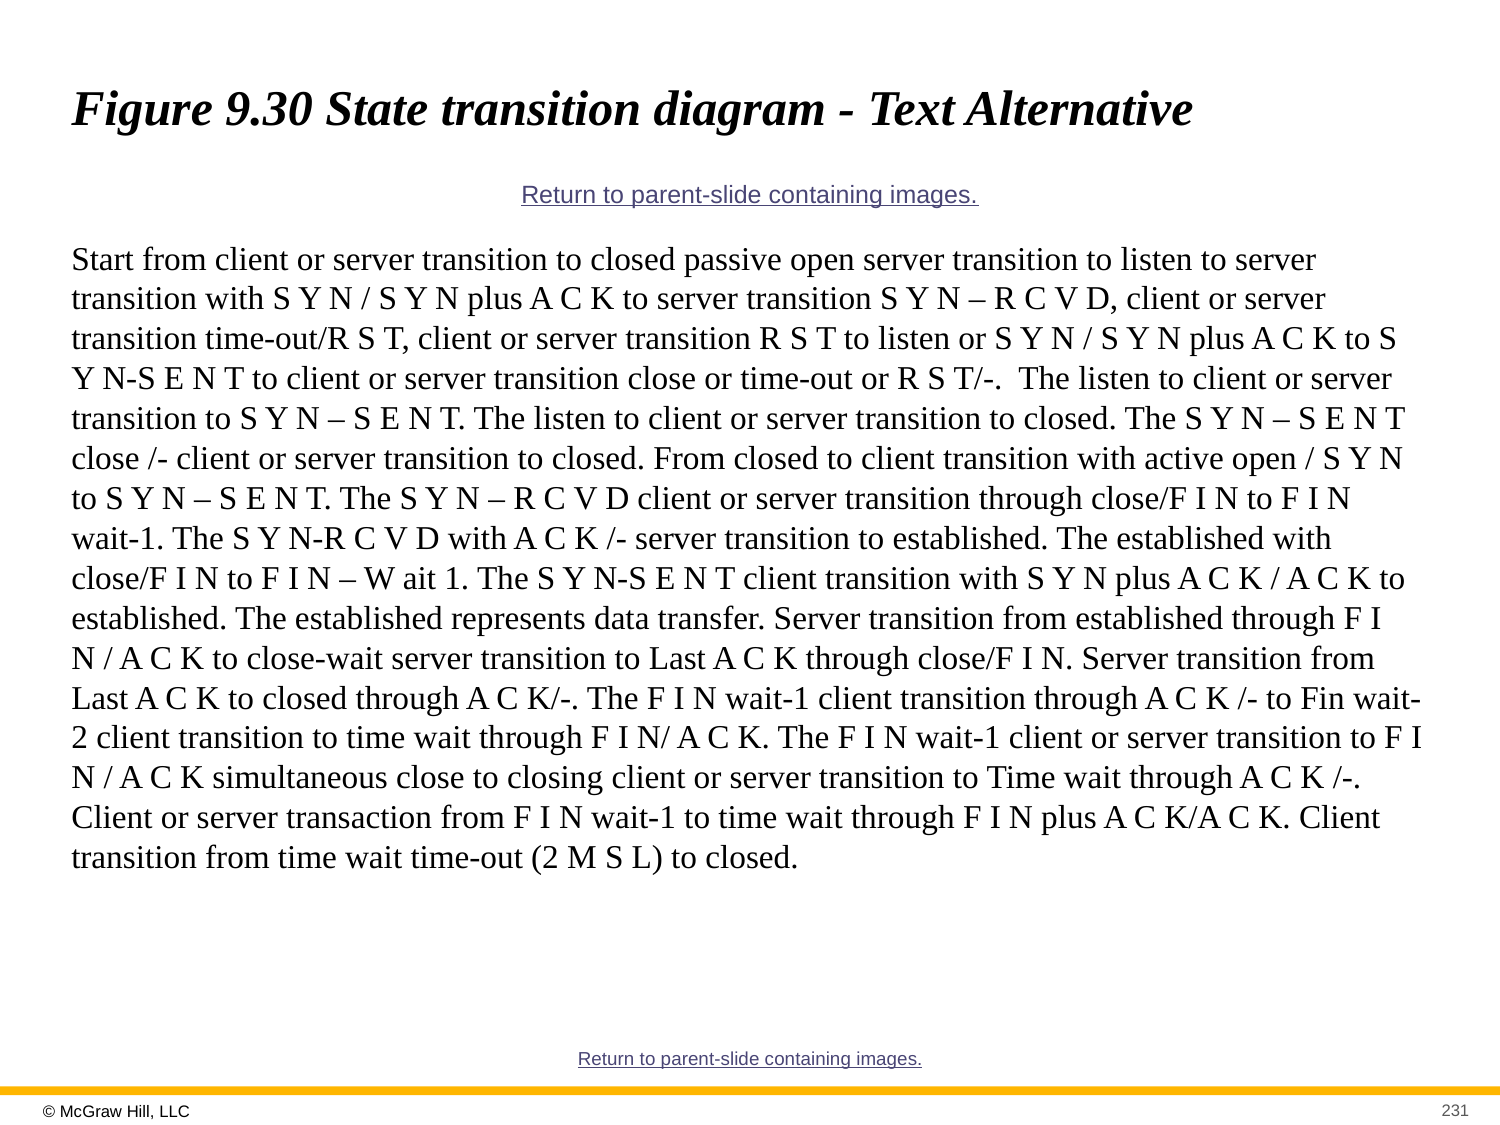

# Figure 9.30 State transition diagram - Text Alternative
Return to parent-slide containing images.
Start from client or server transition to closed passive open server transition to listen to server transition with S Y N / S Y N plus A C K to server transition S Y N – R C V D, client or server transition time-out/R S T, client or server transition R S T to listen or S Y N / S Y N plus A C K to S Y N-S E N T to client or server transition close or time-out or R S T/-.  The listen to client or server transition to S Y N – S E N T. The listen to client or server transition to closed. The S Y N – S E N T close /- client or server transition to closed. From closed to client transition with active open / S Y N to S Y N – S E N T. The S Y N – R C V D client or server transition through close/F I N to F I N wait-1. The S Y N-R C V D with A C K /- server transition to established. The established with close/F I N to F I N – W ait 1. The S Y N-S E N T client transition with S Y N plus A C K / A C K to established. The established represents data transfer. Server transition from established through F I N / A C K to close-wait server transition to Last A C K through close/F I N. Server transition from Last A C K to closed through A C K/-. The F I N wait-1 client transition through A C K /- to Fin wait-2 client transition to time wait through F I N/ A C K. The F I N wait-1 client or server transition to F I N / A C K simultaneous close to closing client or server transition to Time wait through A C K /-. Client or server transaction from F I N wait-1 to time wait through F I N plus A C K/A C K. Client transition from time wait time-out (2 M S L) to closed.
Return to parent-slide containing images.
231